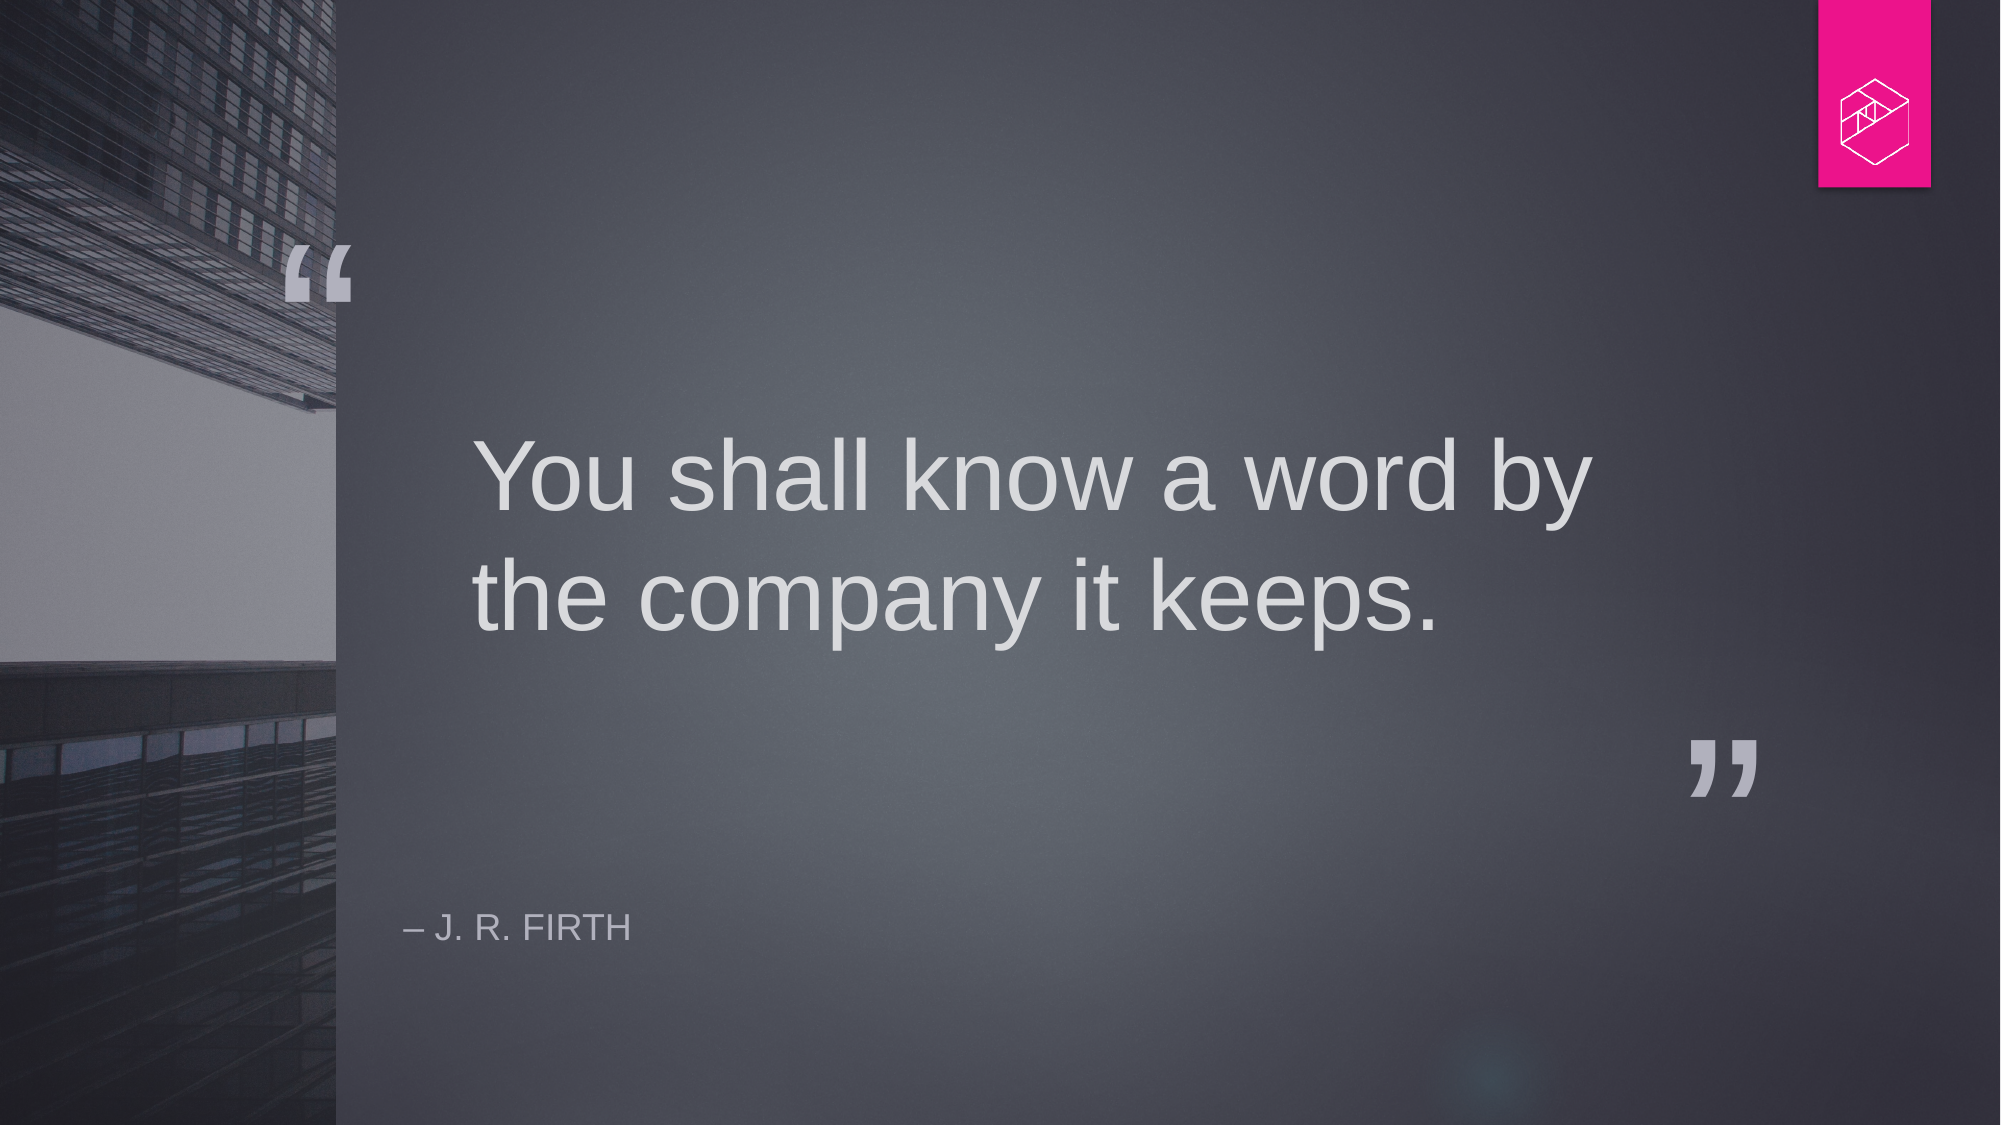

# You shall know a word by the company it keeps.
– J. R. Firth